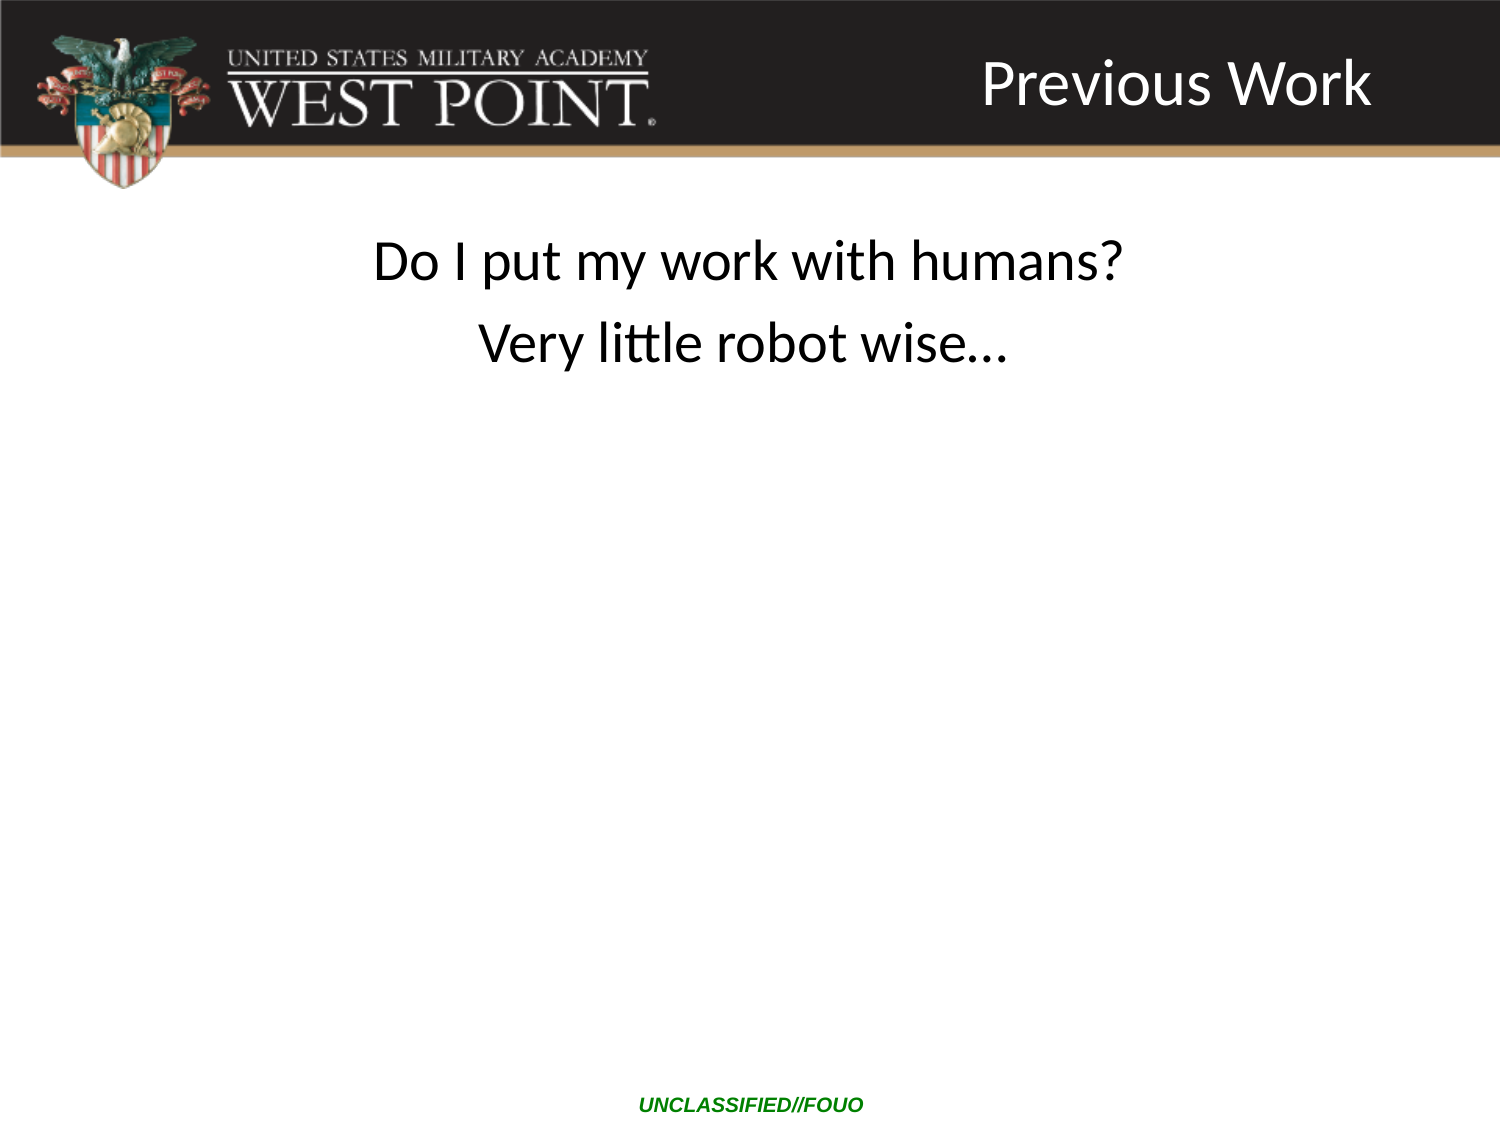

# Previous Work
Do I put my work with humans?
Very little robot wise…